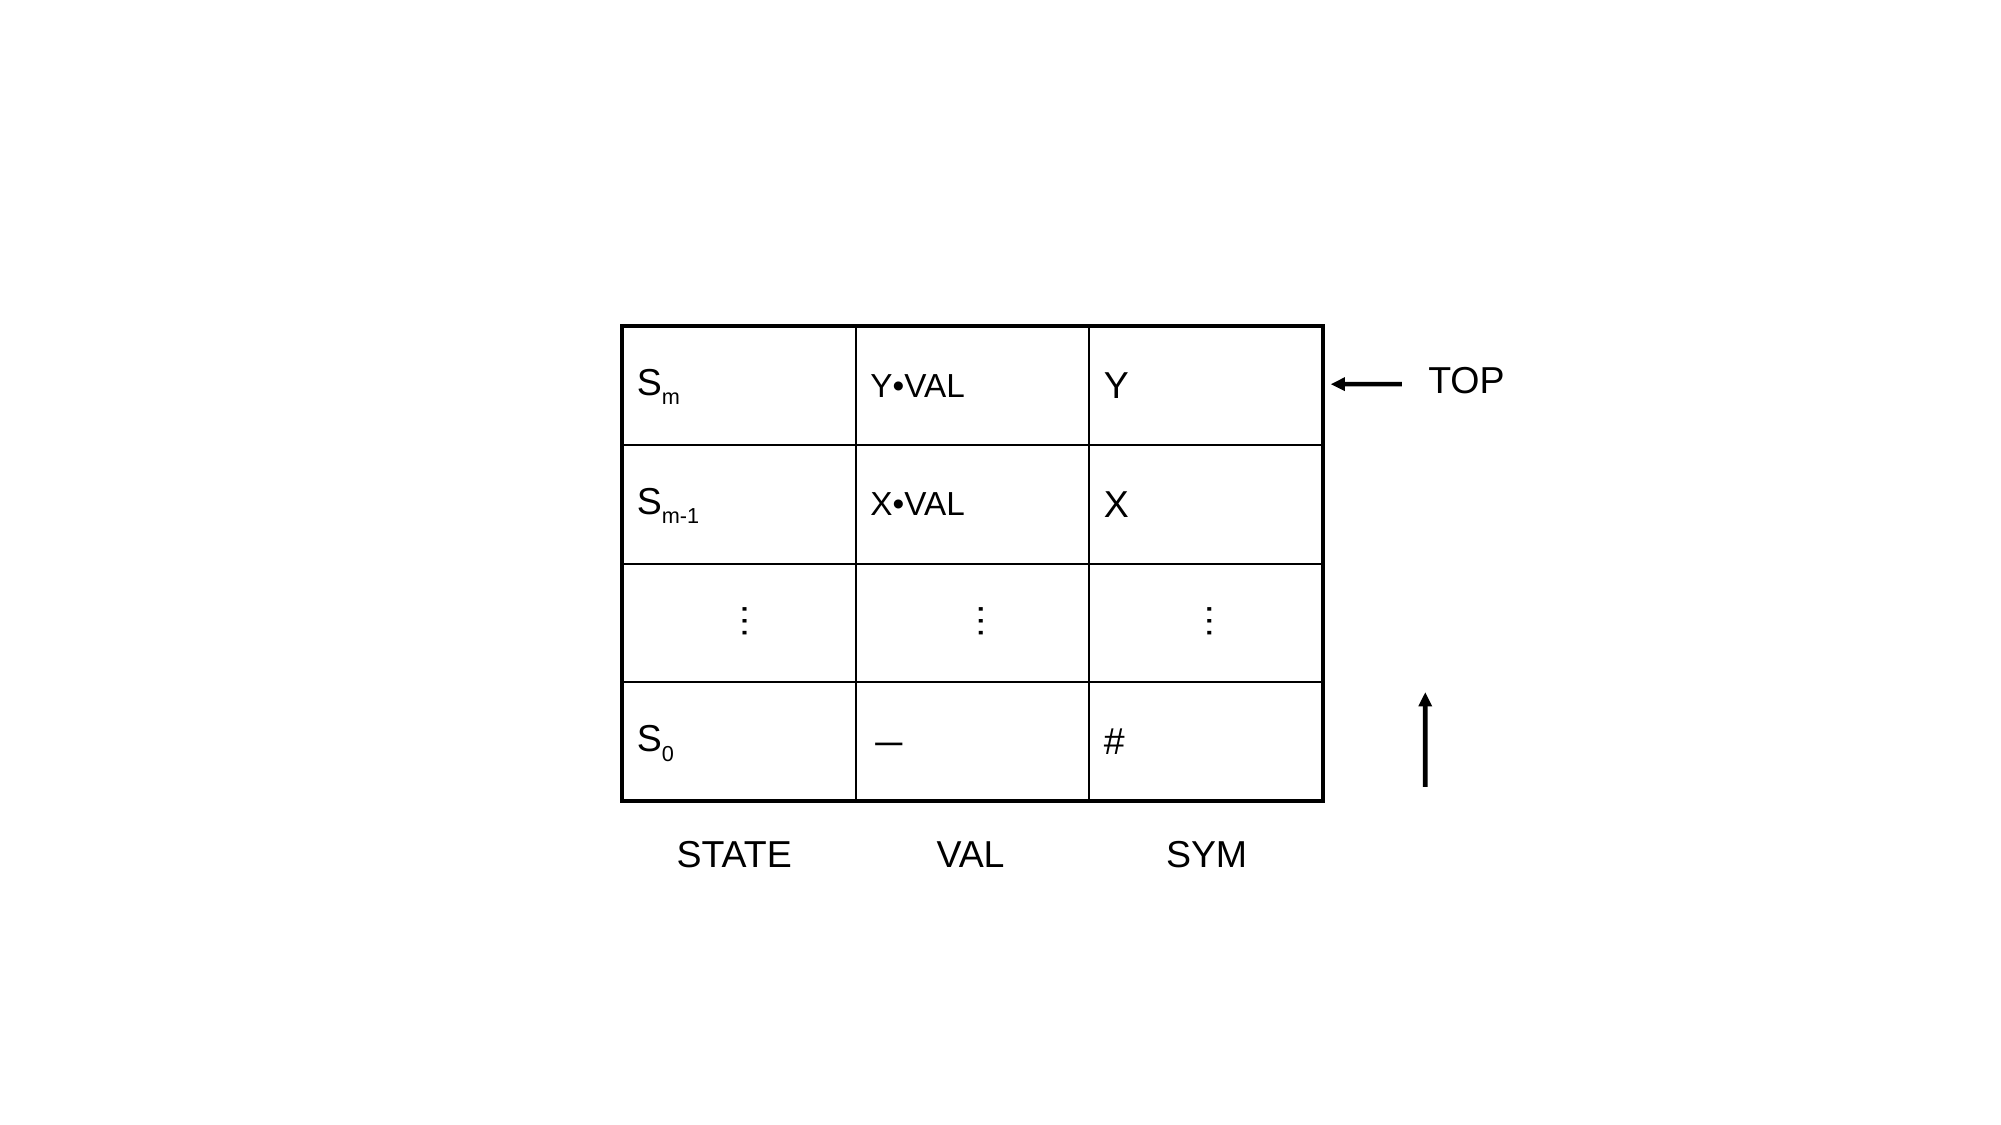

| Sm | Y•VAL | Y |
| --- | --- | --- |
| Sm-1 | X•VAL | X |
|  |  |  |
| S0 | － | # |
TOP

…
…
…

STATE
VAL
SYM